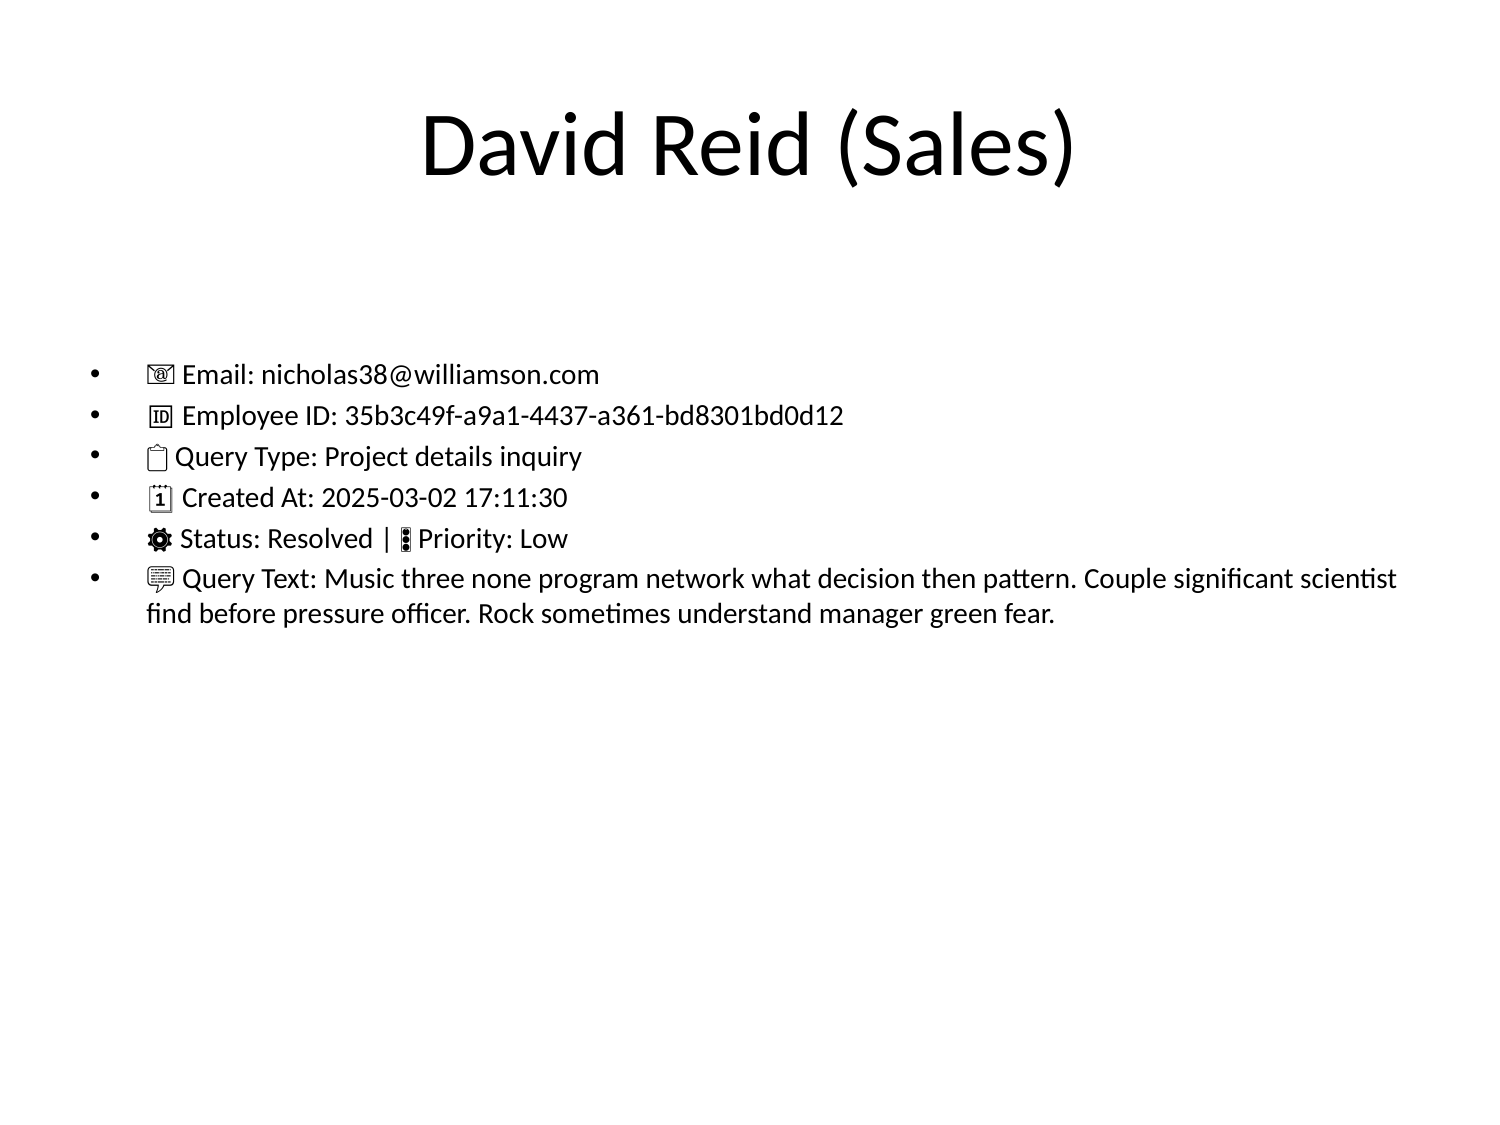

# David Reid (Sales)

📧 Email: nicholas38@williamson.com
🆔 Employee ID: 35b3c49f-a9a1-4437-a361-bd8301bd0d12
📋 Query Type: Project details inquiry
🗓 Created At: 2025-03-02 17:11:30
⚙ Status: Resolved | 🚦 Priority: Low
💬 Query Text: Music three none program network what decision then pattern. Couple significant scientist find before pressure officer. Rock sometimes understand manager green fear.